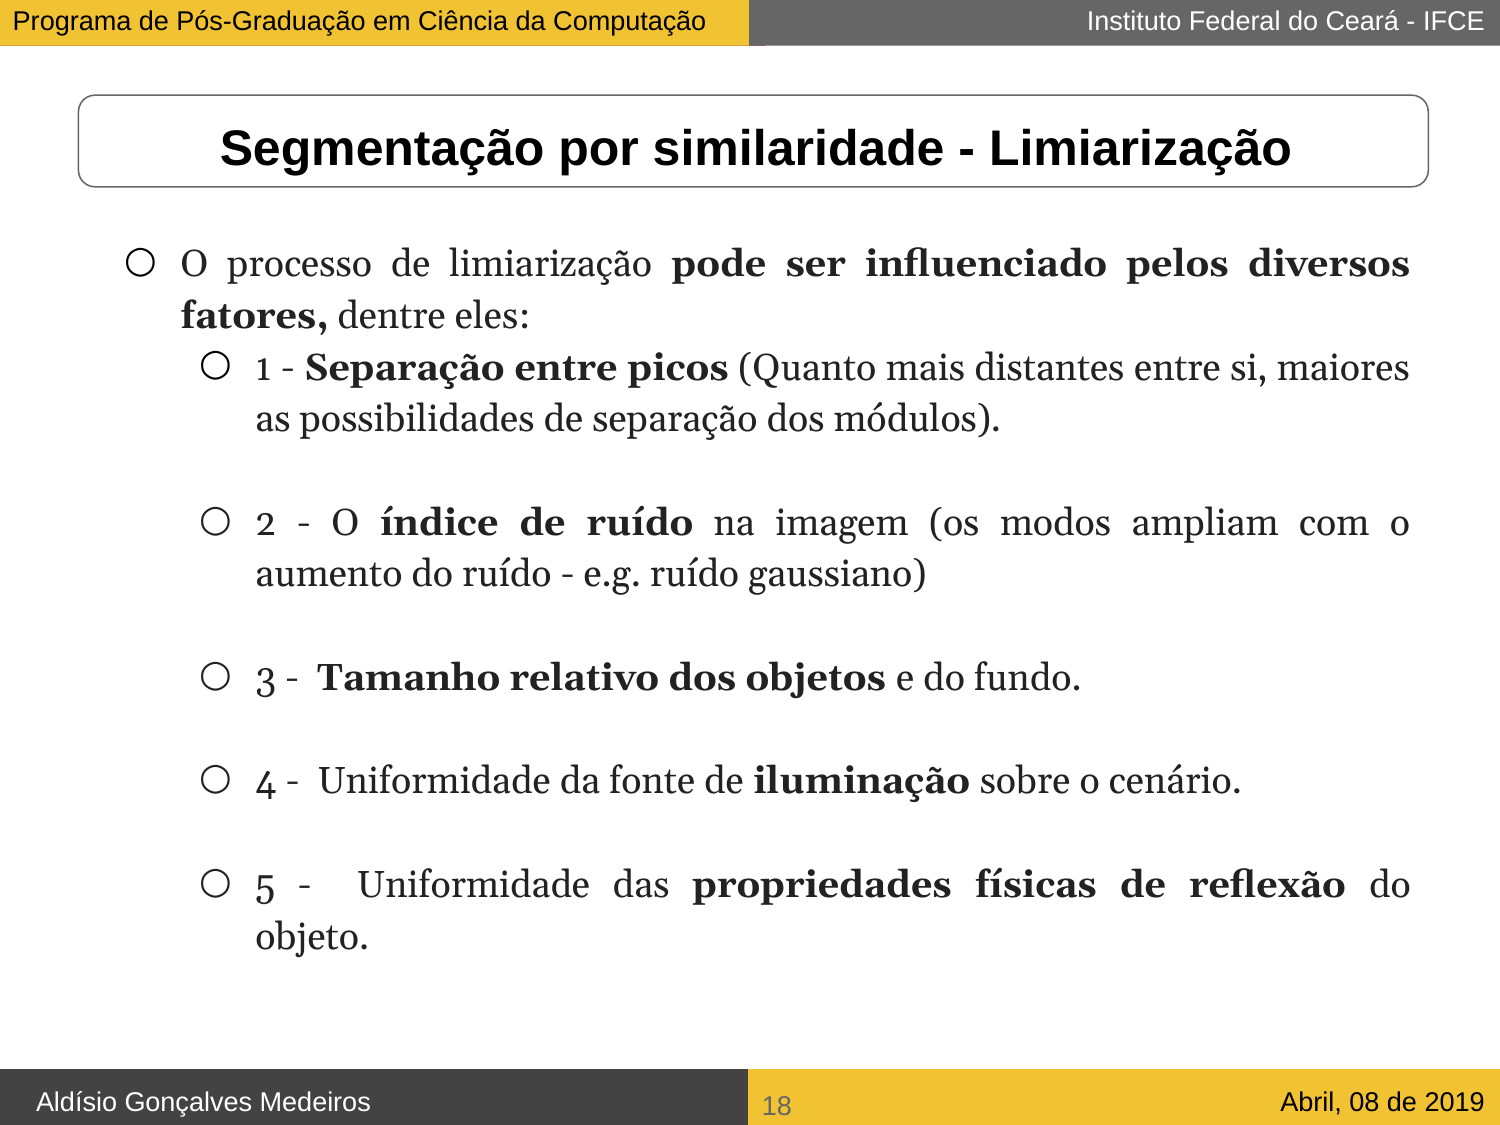

Segmentação por similaridade - Limiarização
O processo de limiarização pode ser influenciado pelos diversos fatores, dentre eles:
1 - Separação entre picos (Quanto mais distantes entre si, maiores as possibilidades de separação dos módulos).

2 - O índice de ruído na imagem (os modos ampliam com o aumento do ruído - e.g. ruído gaussiano)

3 -  Tamanho relativo dos objetos e do fundo.

4 -  Uniformidade da fonte de iluminação sobre o cenário.

5 -  Uniformidade das propriedades físicas de reflexão do objeto.
18